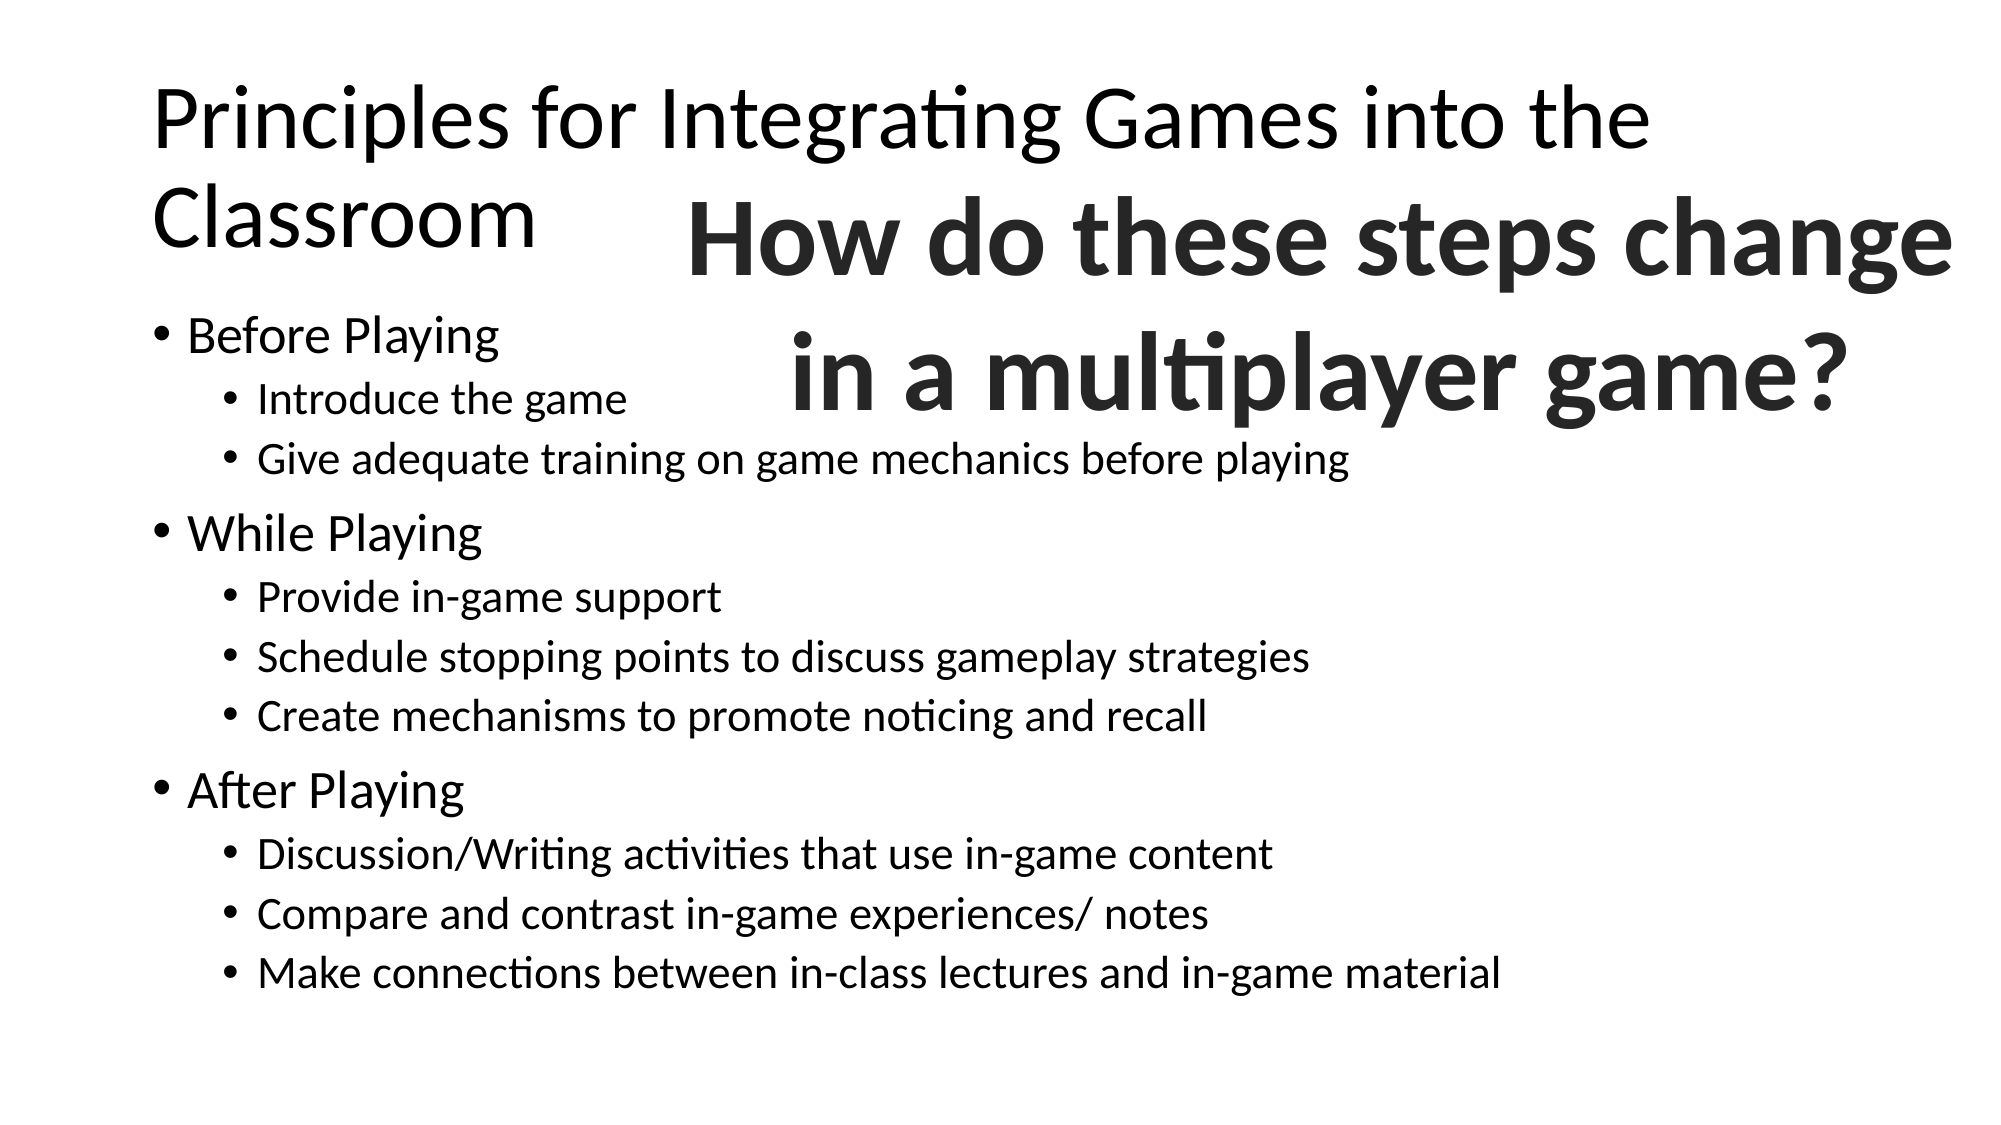

# Principles for Integrating Games into the Classroom
How do these steps change
in a multiplayer game?
Before Playing
Introduce the game
Give adequate training on game mechanics before playing
While Playing
Provide in-game support
Schedule stopping points to discuss gameplay strategies
Create mechanisms to promote noticing and recall
After Playing
Discussion/Writing activities that use in-game content
Compare and contrast in-game experiences/ notes
Make connections between in-class lectures and in-game material